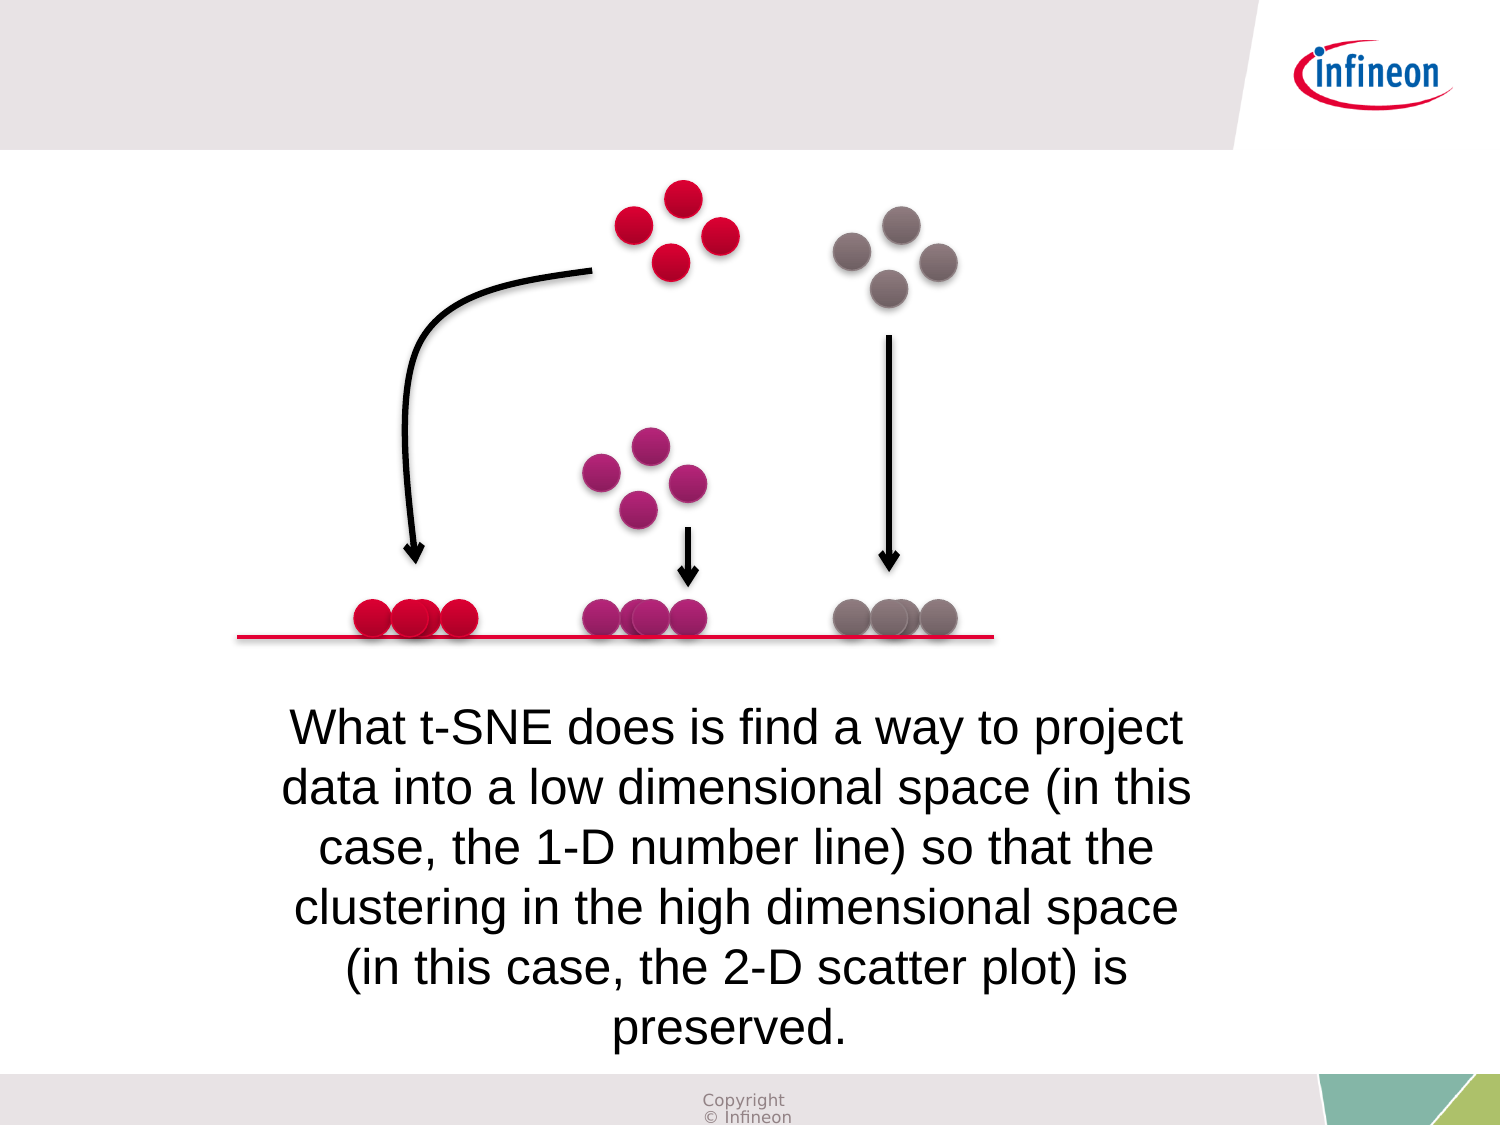

What t-SNE does is find a way to project data into a low dimensional space (in this case, the 1-D number line) so that the clustering in the high dimensional space (in this case, the 2-D scatter plot) is preserved.
Copyright © Infineon Technologies AG 2019. All rights reserved.